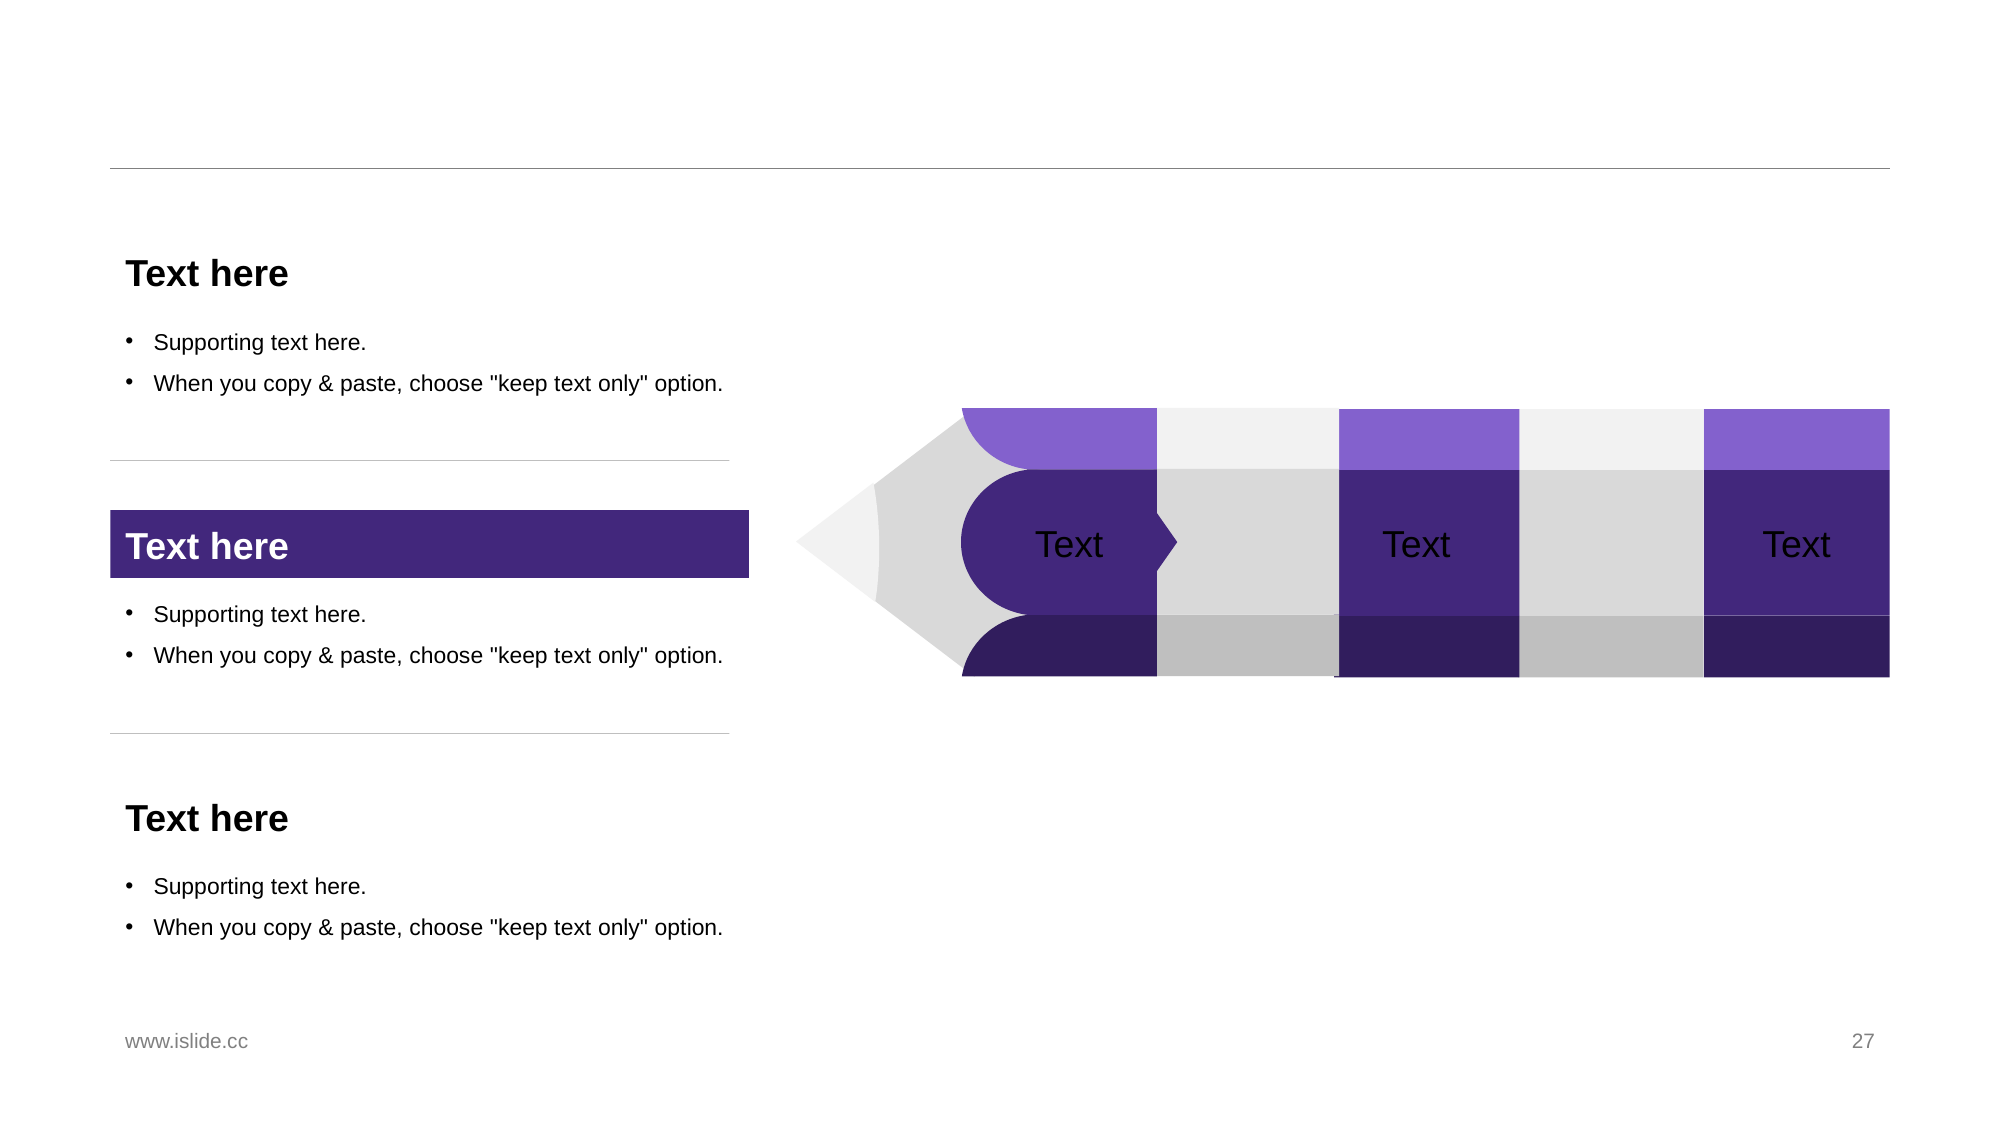

#
Text here
Supporting text here.
When you copy & paste, choose "keep text only" option.
Text here
Supporting text here.
When you copy & paste, choose "keep text only" option.
Text here
Supporting text here.
When you copy & paste, choose "keep text only" option.

Text
Text

Text

www.islide.cc
27